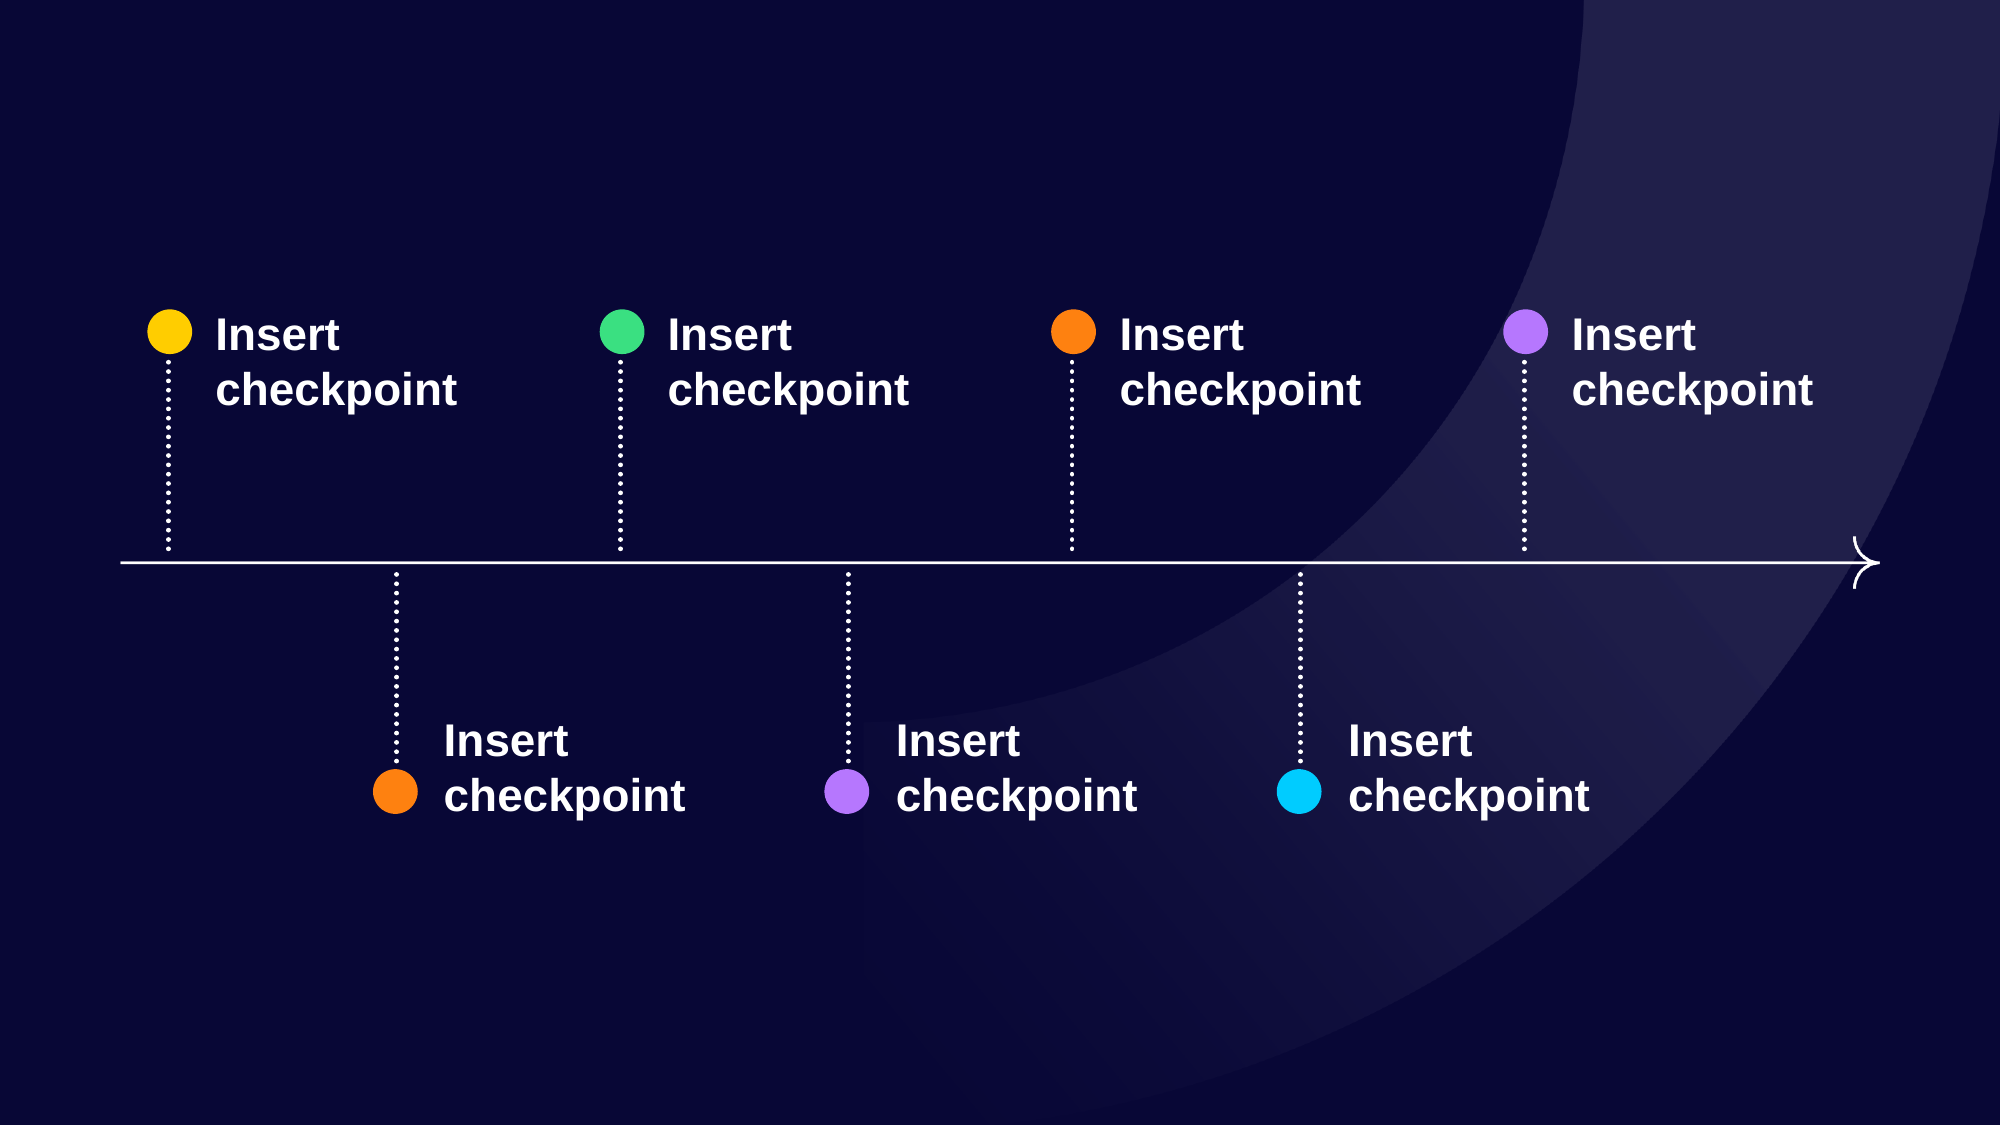

Insert checkpoint
Insert checkpoint
Insert checkpoint
Insert checkpoint

Insert checkpoint
Insert checkpoint
Insert checkpoint